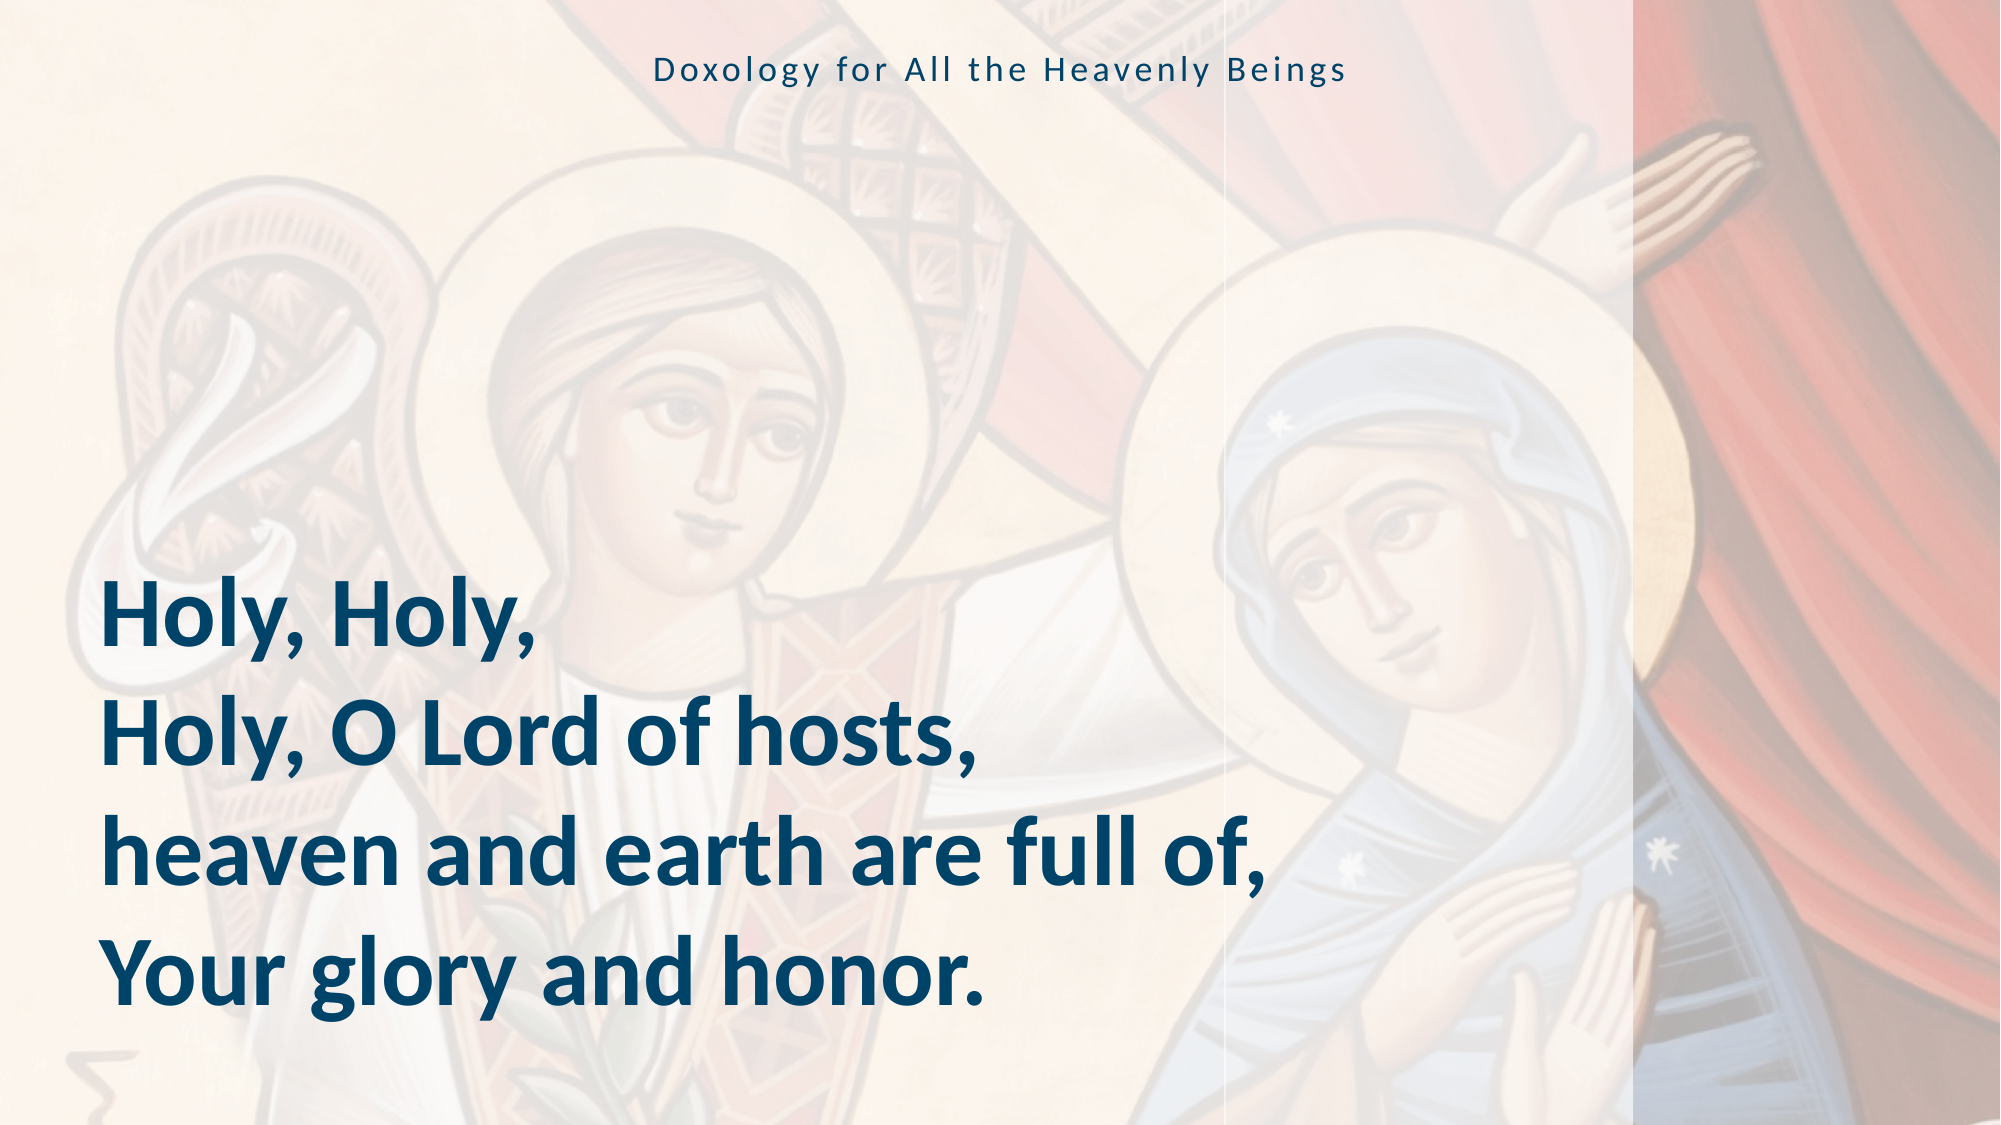

Doxology for All the Heavenly Beings

Holy, Holy,
Holy, O Lord of hosts,
heaven and earth are full of,
Your glory and honor.